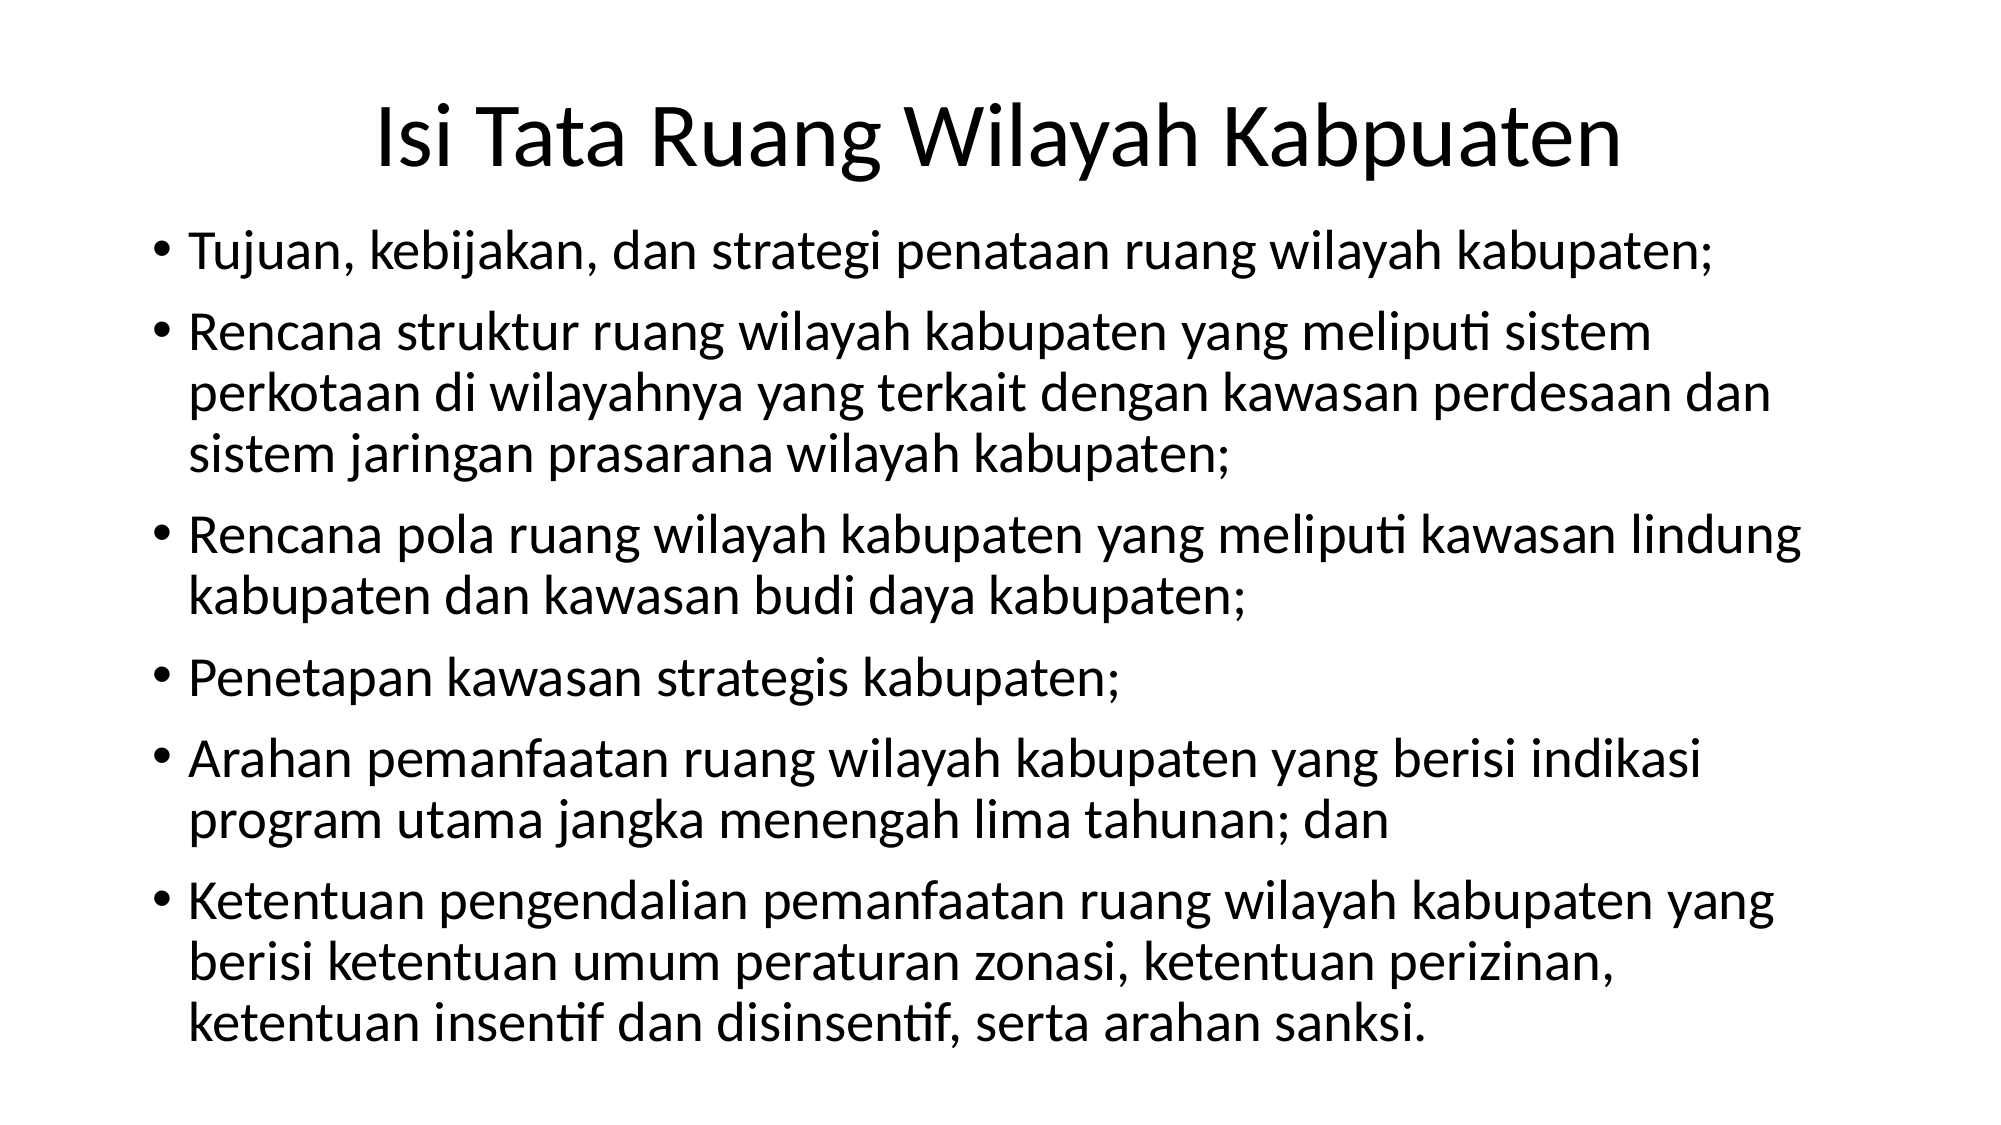

# Isi Tata Ruang Wilayah Kabpuaten
Tujuan, kebijakan, dan strategi penataan ruang wilayah kabupaten;
Rencana struktur ruang wilayah kabupaten yang meliputi sistem perkotaan di wilayahnya yang terkait dengan kawasan perdesaan dan sistem jaringan prasarana wilayah kabupaten;
Rencana pola ruang wilayah kabupaten yang meliputi kawasan lindung kabupaten dan kawasan budi daya kabupaten;
Penetapan kawasan strategis kabupaten;
Arahan pemanfaatan ruang wilayah kabupaten yang berisi indikasi program utama jangka menengah lima tahunan; dan
Ketentuan pengendalian pemanfaatan ruang wilayah kabupaten yang berisi ketentuan umum peraturan zonasi, ketentuan perizinan, ketentuan insentif dan disinsentif, serta arahan sanksi.